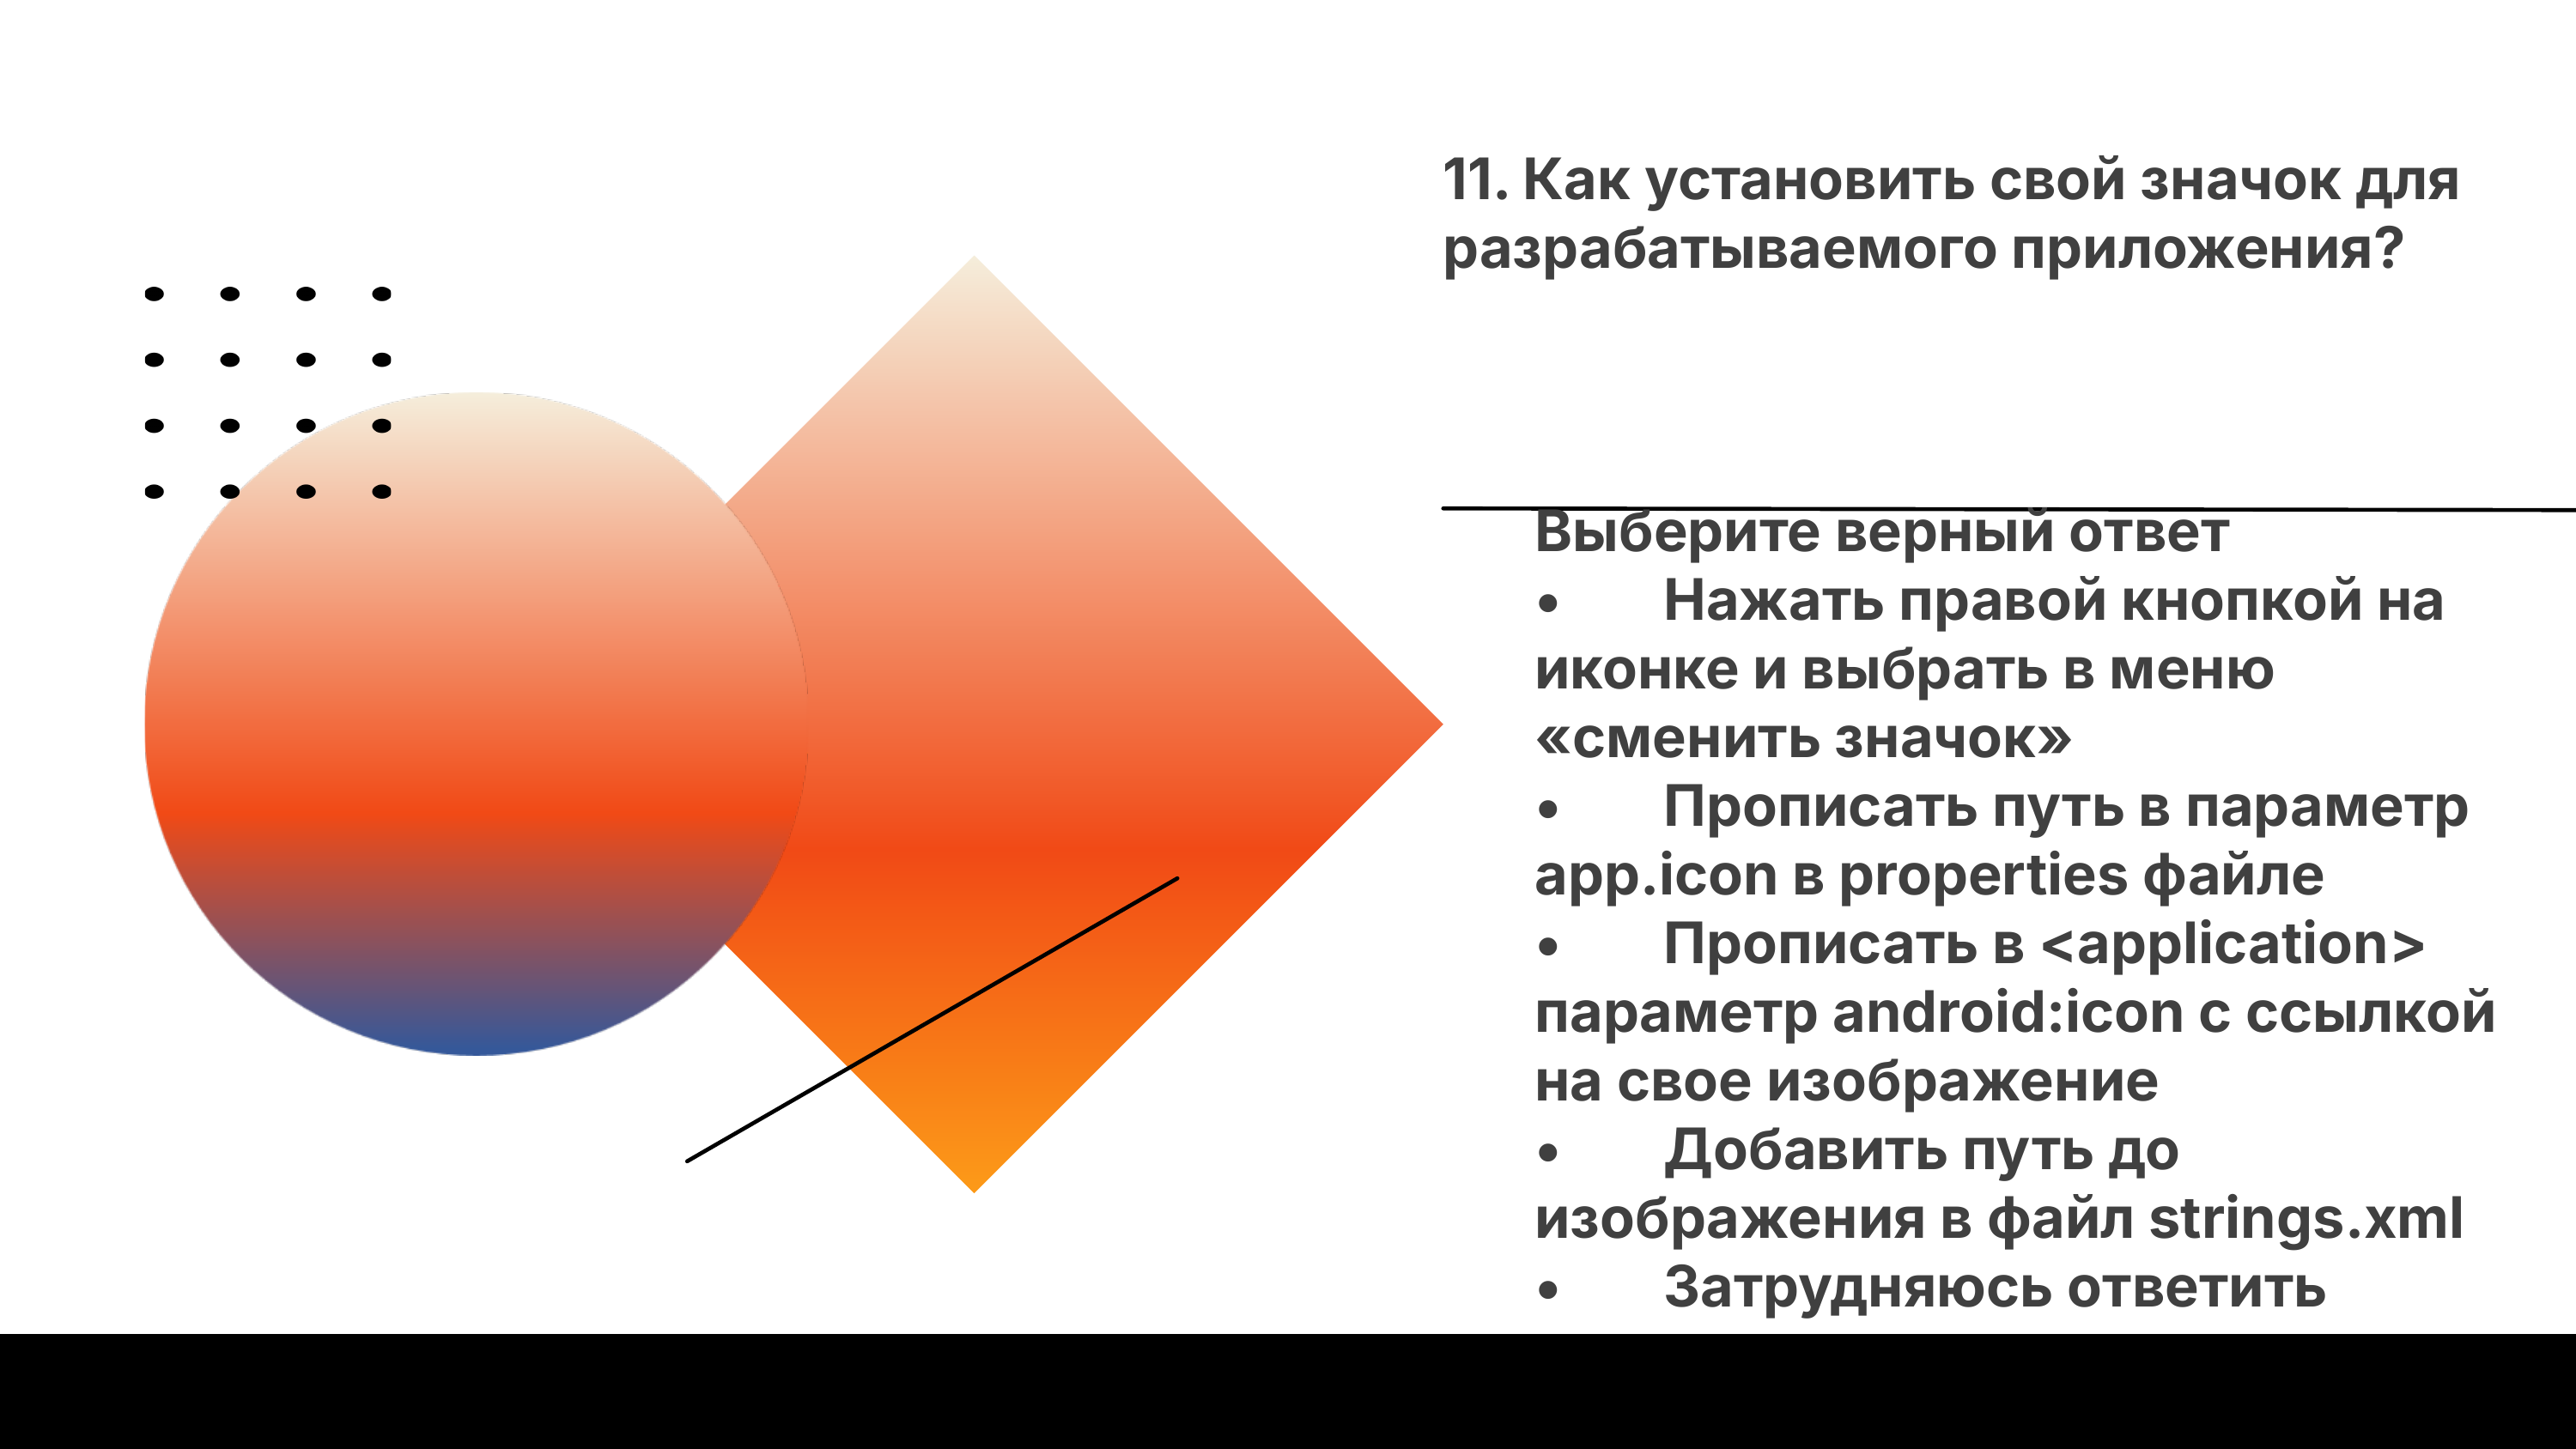

11. Как установить свой значок для разрабатываемого приложения?

Выберите верный ответ
•	Нажать правой кнопкой на иконке и выбрать в меню «сменить значок»
•	Прописать путь в параметр аpp.icon в properties файле
•	Прописать в <application> параметр android:icon с ссылкой на свое изображение
•	Добавить путь до изображения в файл strings.xml
•	Затрудняюсь ответить